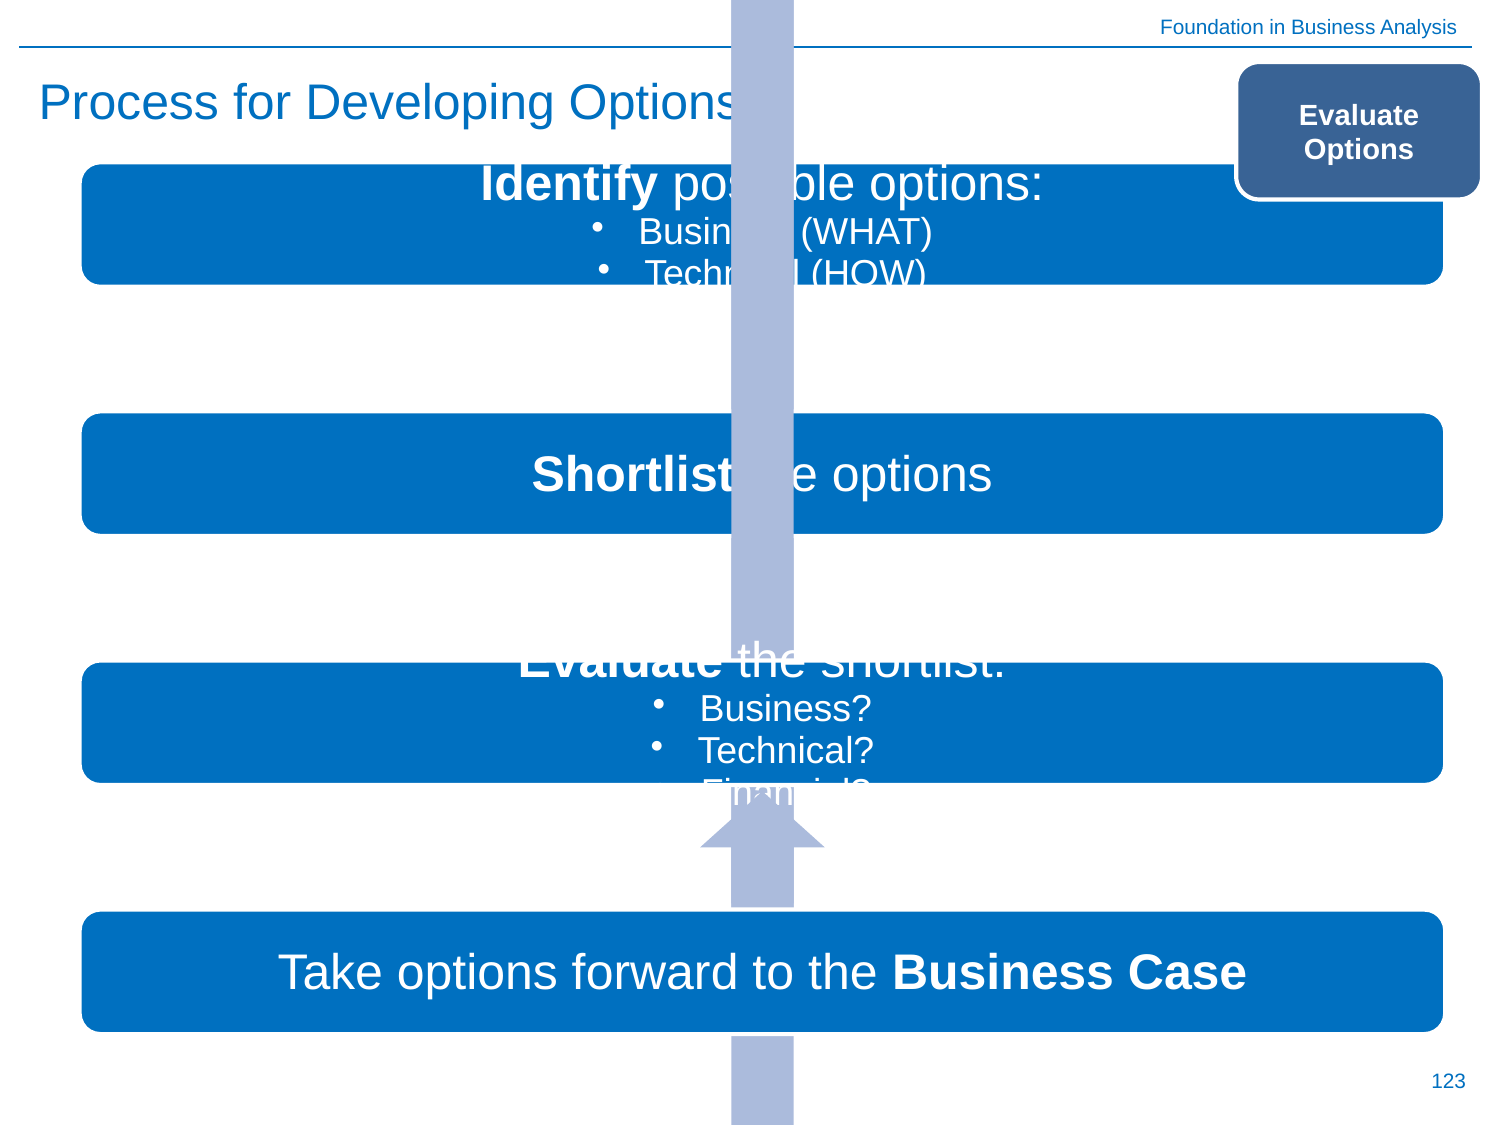

# Process for Developing Options
Evaluate Options
Identify possible options:
Business (WHAT)
Shortlist the options
Technical (HOW)
Take options forward to the Business Case
Financial?
Technical?
Business?
Evaluate the shortlist: